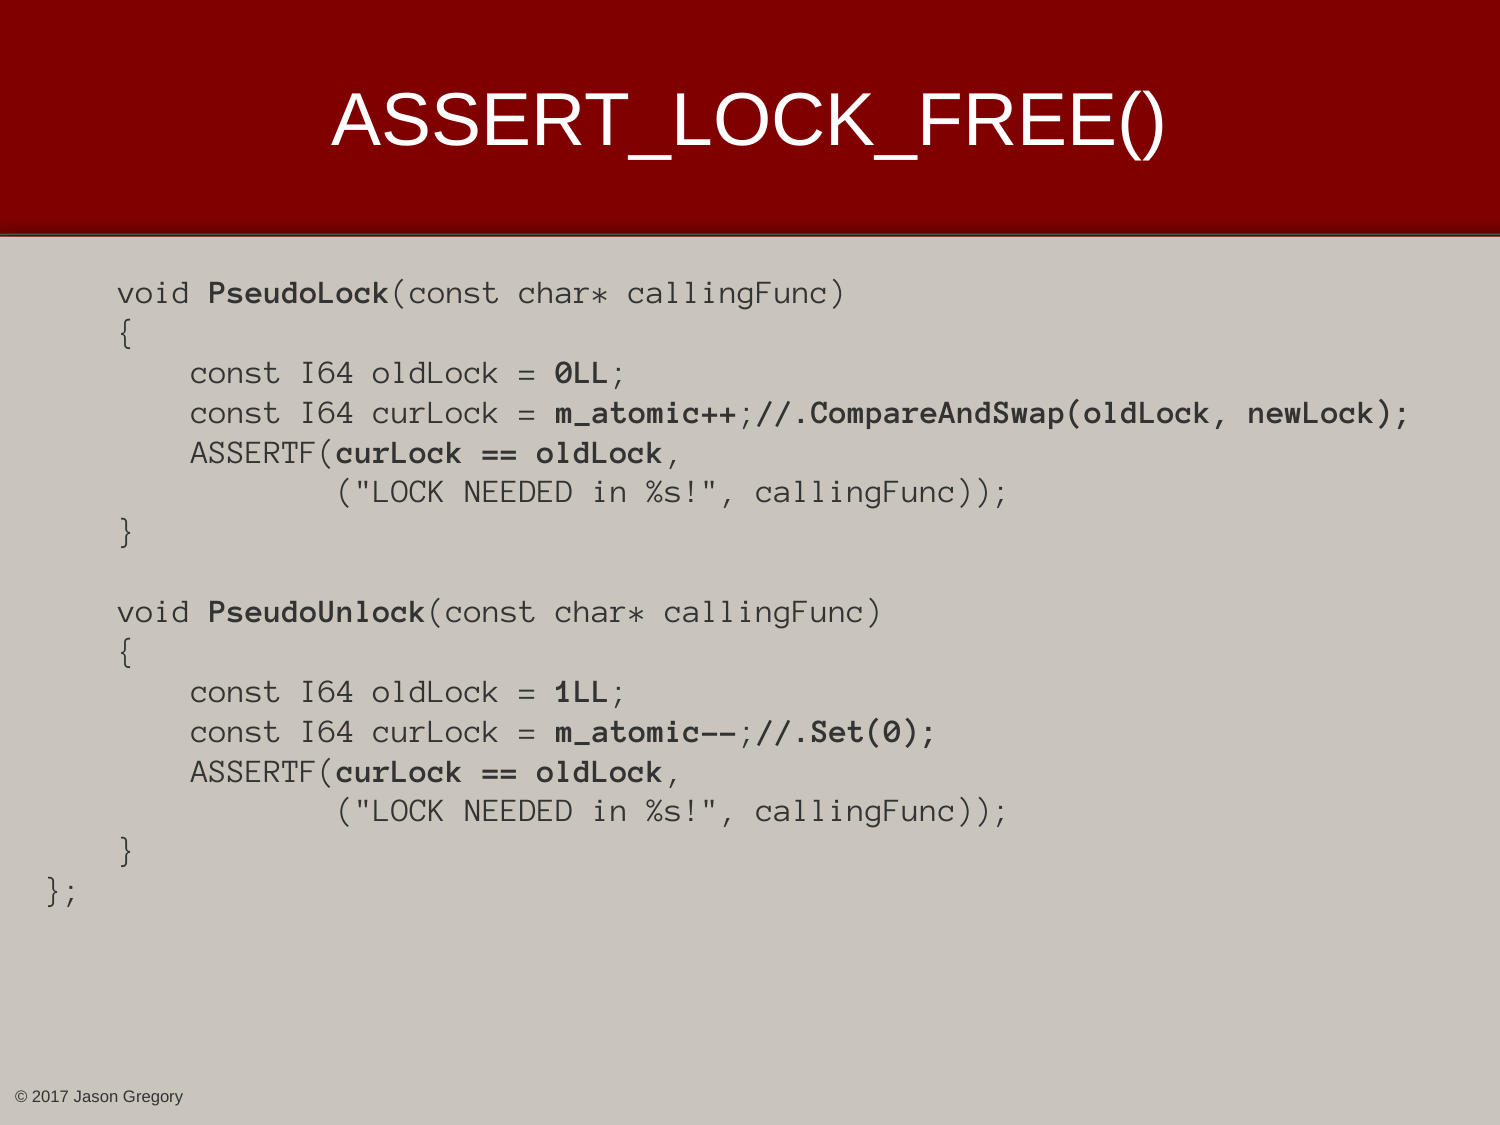

# ASSERT_LOCK_FREE()
    void PseudoLock(const char* callingFunc)
    {
        const I64 oldLock = 0LL;
        const I64 curLock = m_atomic++;//.CompareAndSwap(oldLock, newLock);
        ASSERTF(curLock == oldLock,
                ("LOCK NEEDED in %s!", callingFunc));
    }

    void PseudoUnlock(const char* callingFunc)
    {
        const I64 oldLock = 1LL;
        const I64 curLock = m_atomic--;//.Set(0);
        ASSERTF(curLock == oldLock,
                ("LOCK NEEDED in %s!", callingFunc));
    }
};
© 2017 Jason Gregory